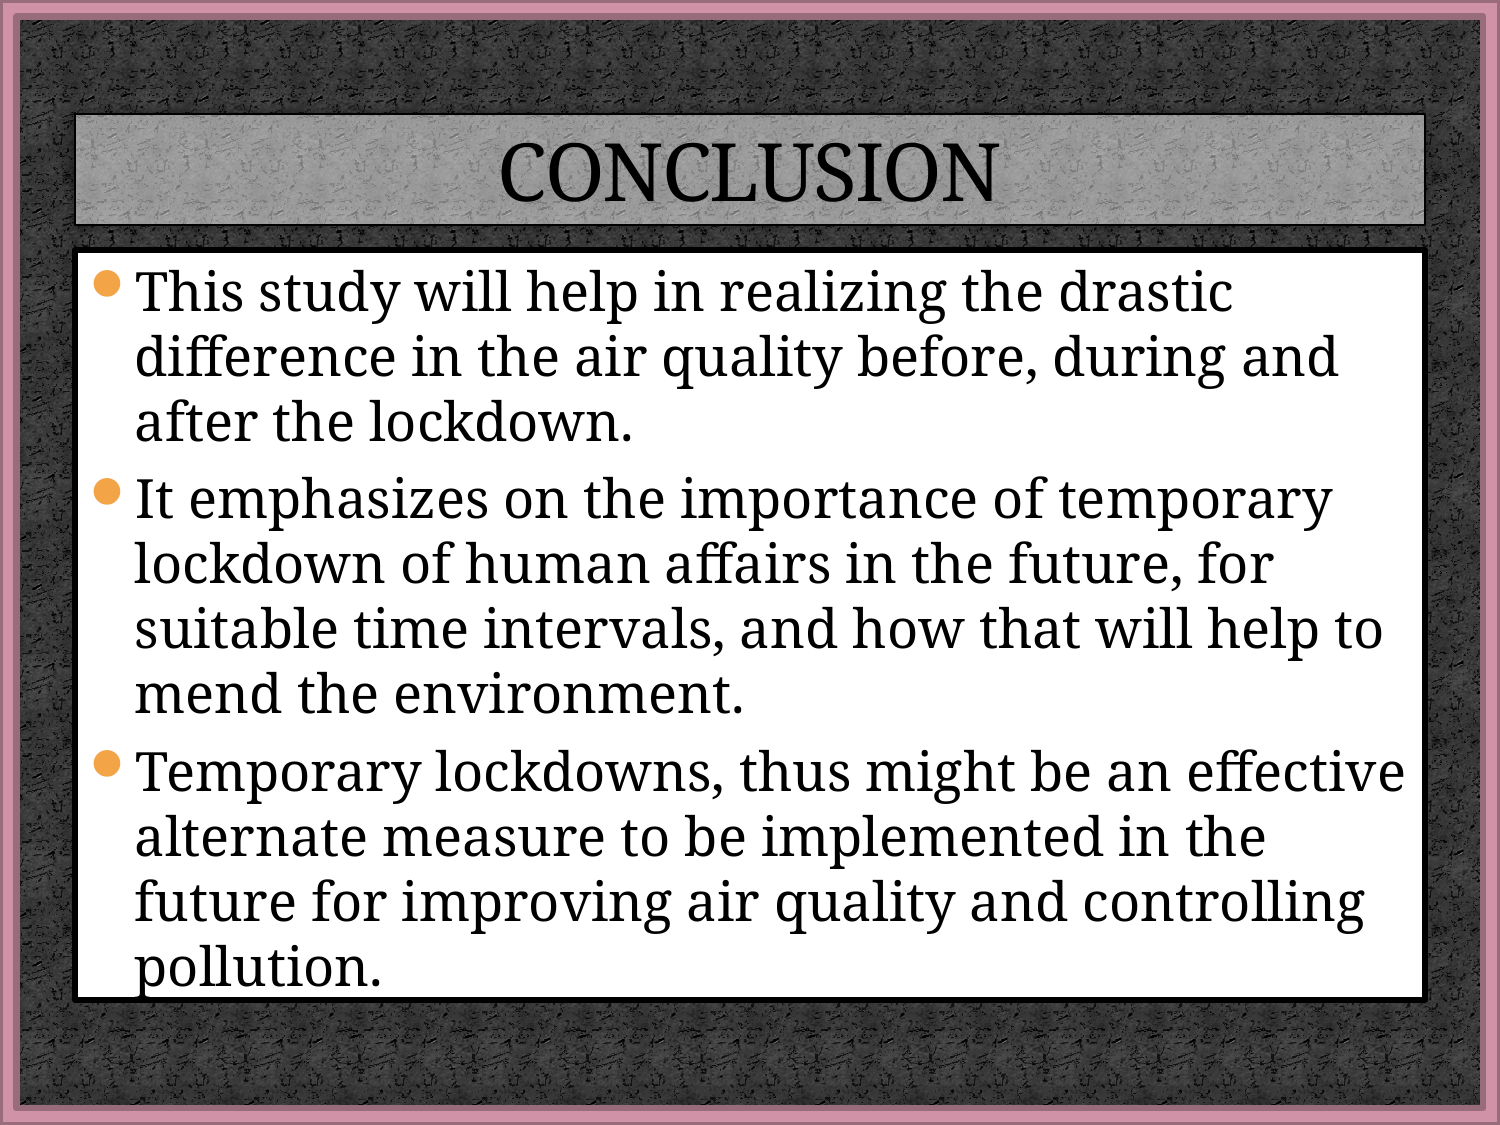

# CONCLUSION
This study will help in realizing the drastic difference in the air quality before, during and after the lockdown.
It emphasizes on the importance of temporary lockdown of human affairs in the future, for suitable time intervals, and how that will help to mend the environment.
Temporary lockdowns, thus might be an effective alternate measure to be implemented in the future for improving air quality and controlling pollution.